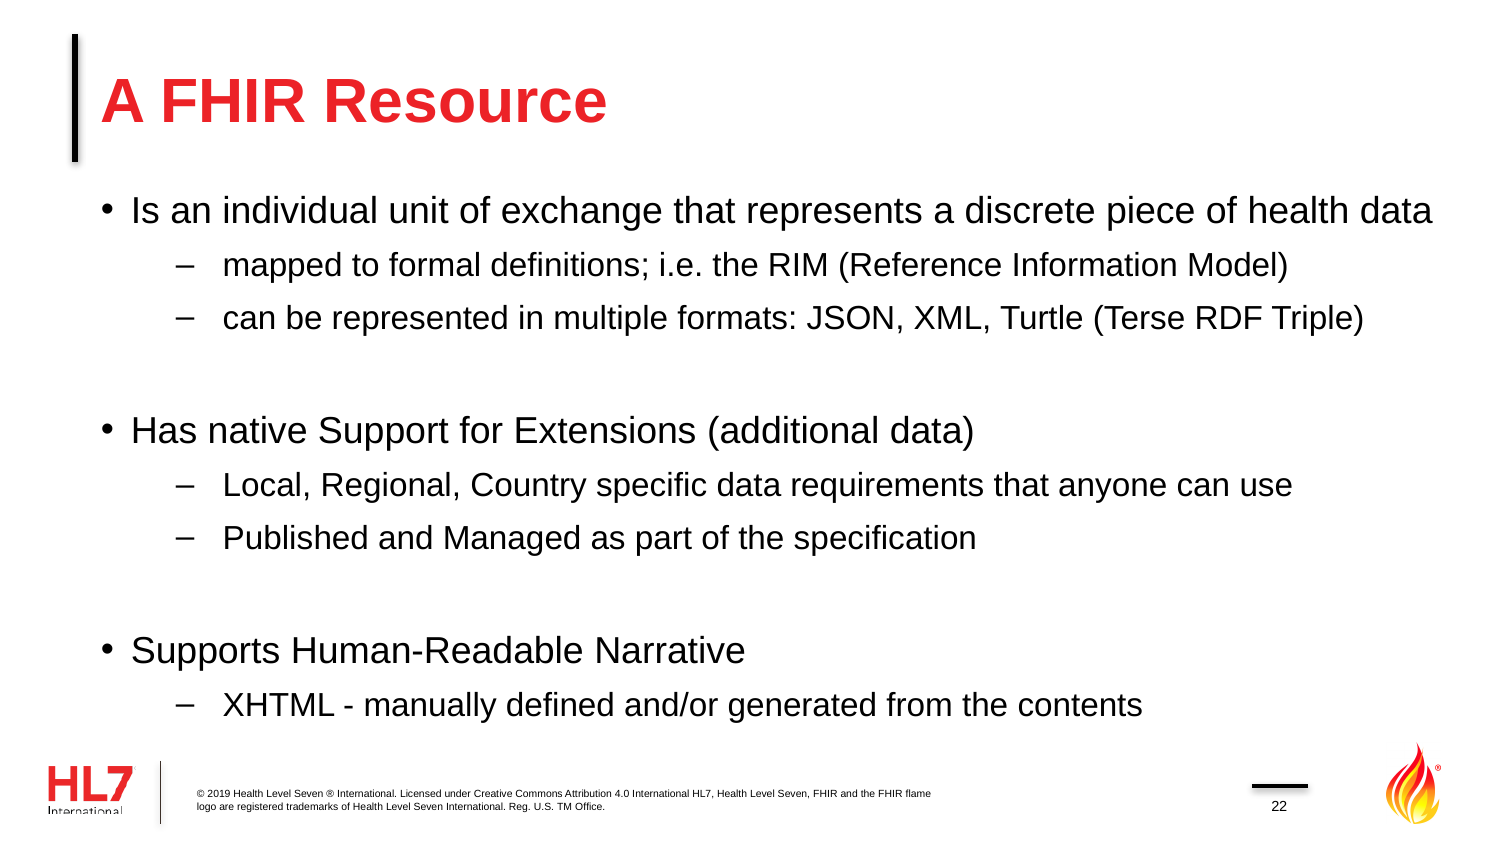

# A FHIR Resource
Is an individual unit of exchange that represents a discrete piece of health data
mapped to formal definitions; i.e. the RIM (Reference Information Model)
can be represented in multiple formats: JSON, XML, Turtle (Terse RDF Triple)

Has native Support for Extensions (additional data)
Local, Regional, Country specific data requirements that anyone can use
Published and Managed as part of the specification

Supports Human-Readable Narrative
XHTML - manually defined and/or generated from the contents
© 2019 Health Level Seven ® International. Licensed under Creative Commons Attribution 4.0 International HL7, Health Level Seven, FHIR and the FHIR flame logo are registered trademarks of Health Level Seven International. Reg. U.S. TM Office.
22